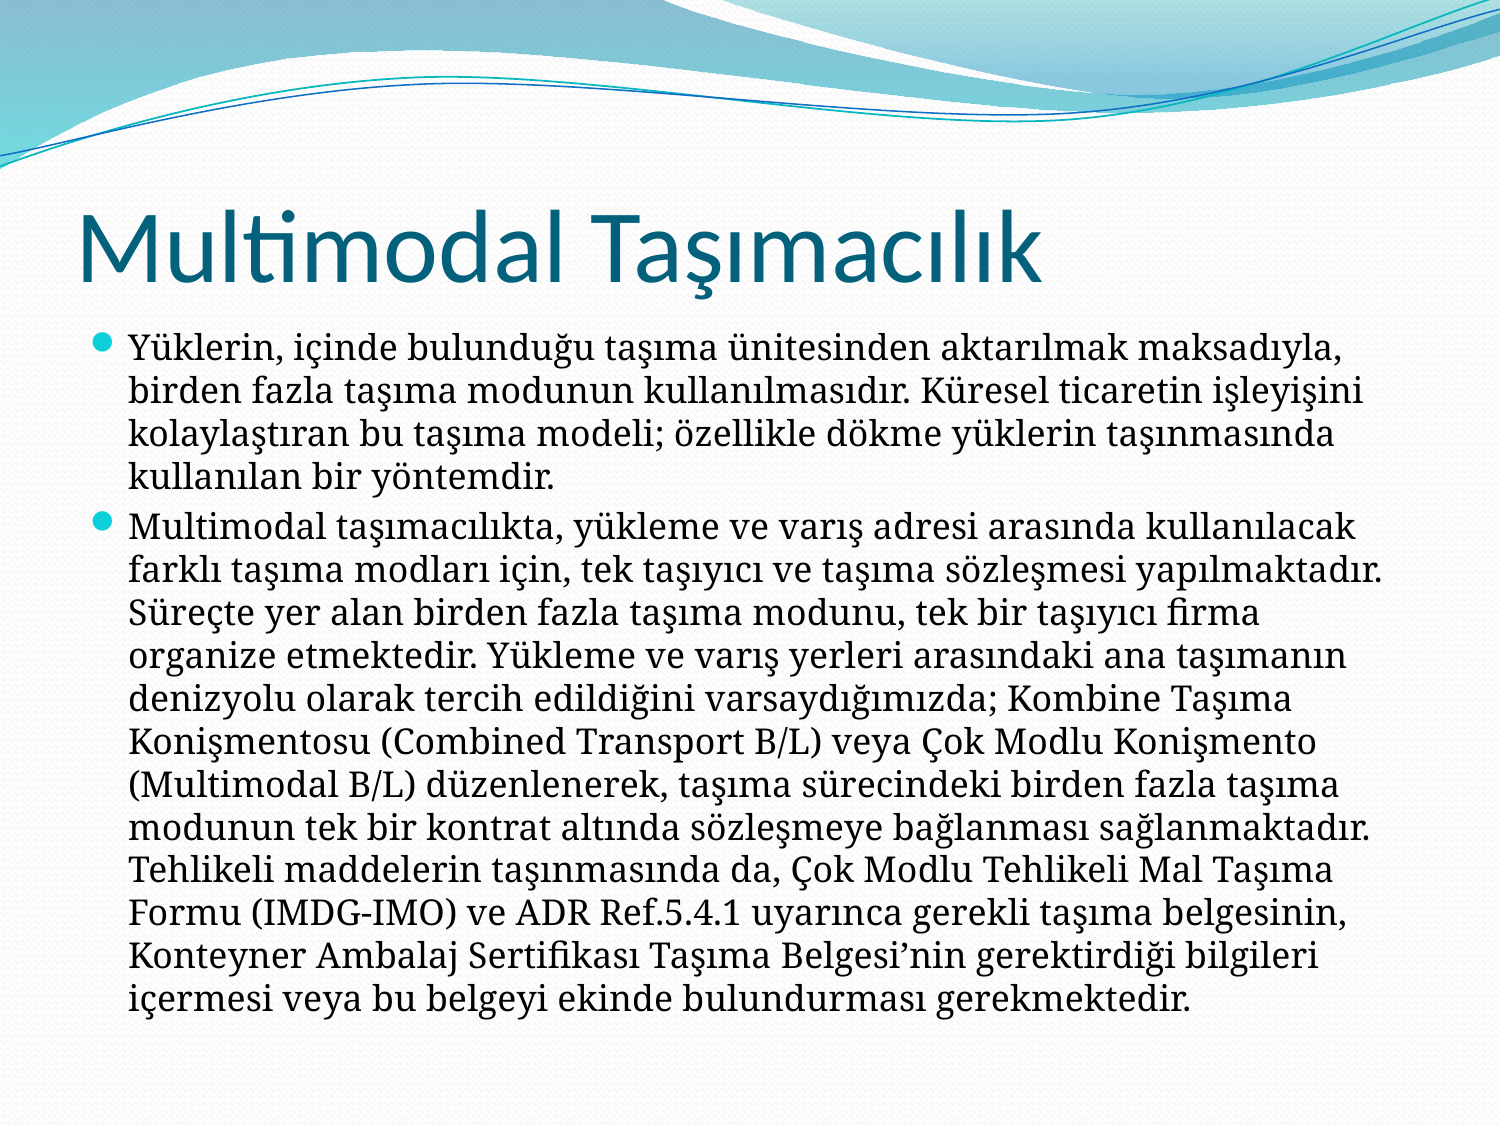

# Multimodal Taşımacılık
Yüklerin, içinde bulunduğu taşıma ünitesinden aktarılmak maksadıyla, birden fazla taşıma modunun kullanılmasıdır. Küresel ticaretin işleyişini kolaylaştıran bu taşıma modeli; özellikle dökme yüklerin taşınmasında kullanılan bir yöntemdir.
Multimodal taşımacılıkta, yükleme ve varış adresi arasında kullanılacak farklı taşıma modları için, tek taşıyıcı ve taşıma sözleşmesi yapılmaktadır. Süreçte yer alan birden fazla taşıma modunu, tek bir taşıyıcı firma organize etmektedir. Yükleme ve varış yerleri arasındaki ana taşımanın denizyolu olarak tercih edildiğini varsaydığımızda; Kombine Taşıma Konişmentosu (Combined Transport B/L) veya Çok Modlu Konişmento (Multimodal B/L) düzenlenerek, taşıma sürecindeki birden fazla taşıma modunun tek bir kontrat altında sözleşmeye bağlanması sağlanmaktadır. Tehlikeli maddelerin taşınmasında da, Çok Modlu Tehlikeli Mal Taşıma Formu (IMDG-IMO) ve ADR Ref.5.4.1 uyarınca gerekli taşıma belgesinin, Konteyner Ambalaj Sertifikası Taşıma Belgesi’nin gerektirdiği bilgileri içermesi veya bu belgeyi ekinde bulundurması gerekmektedir.